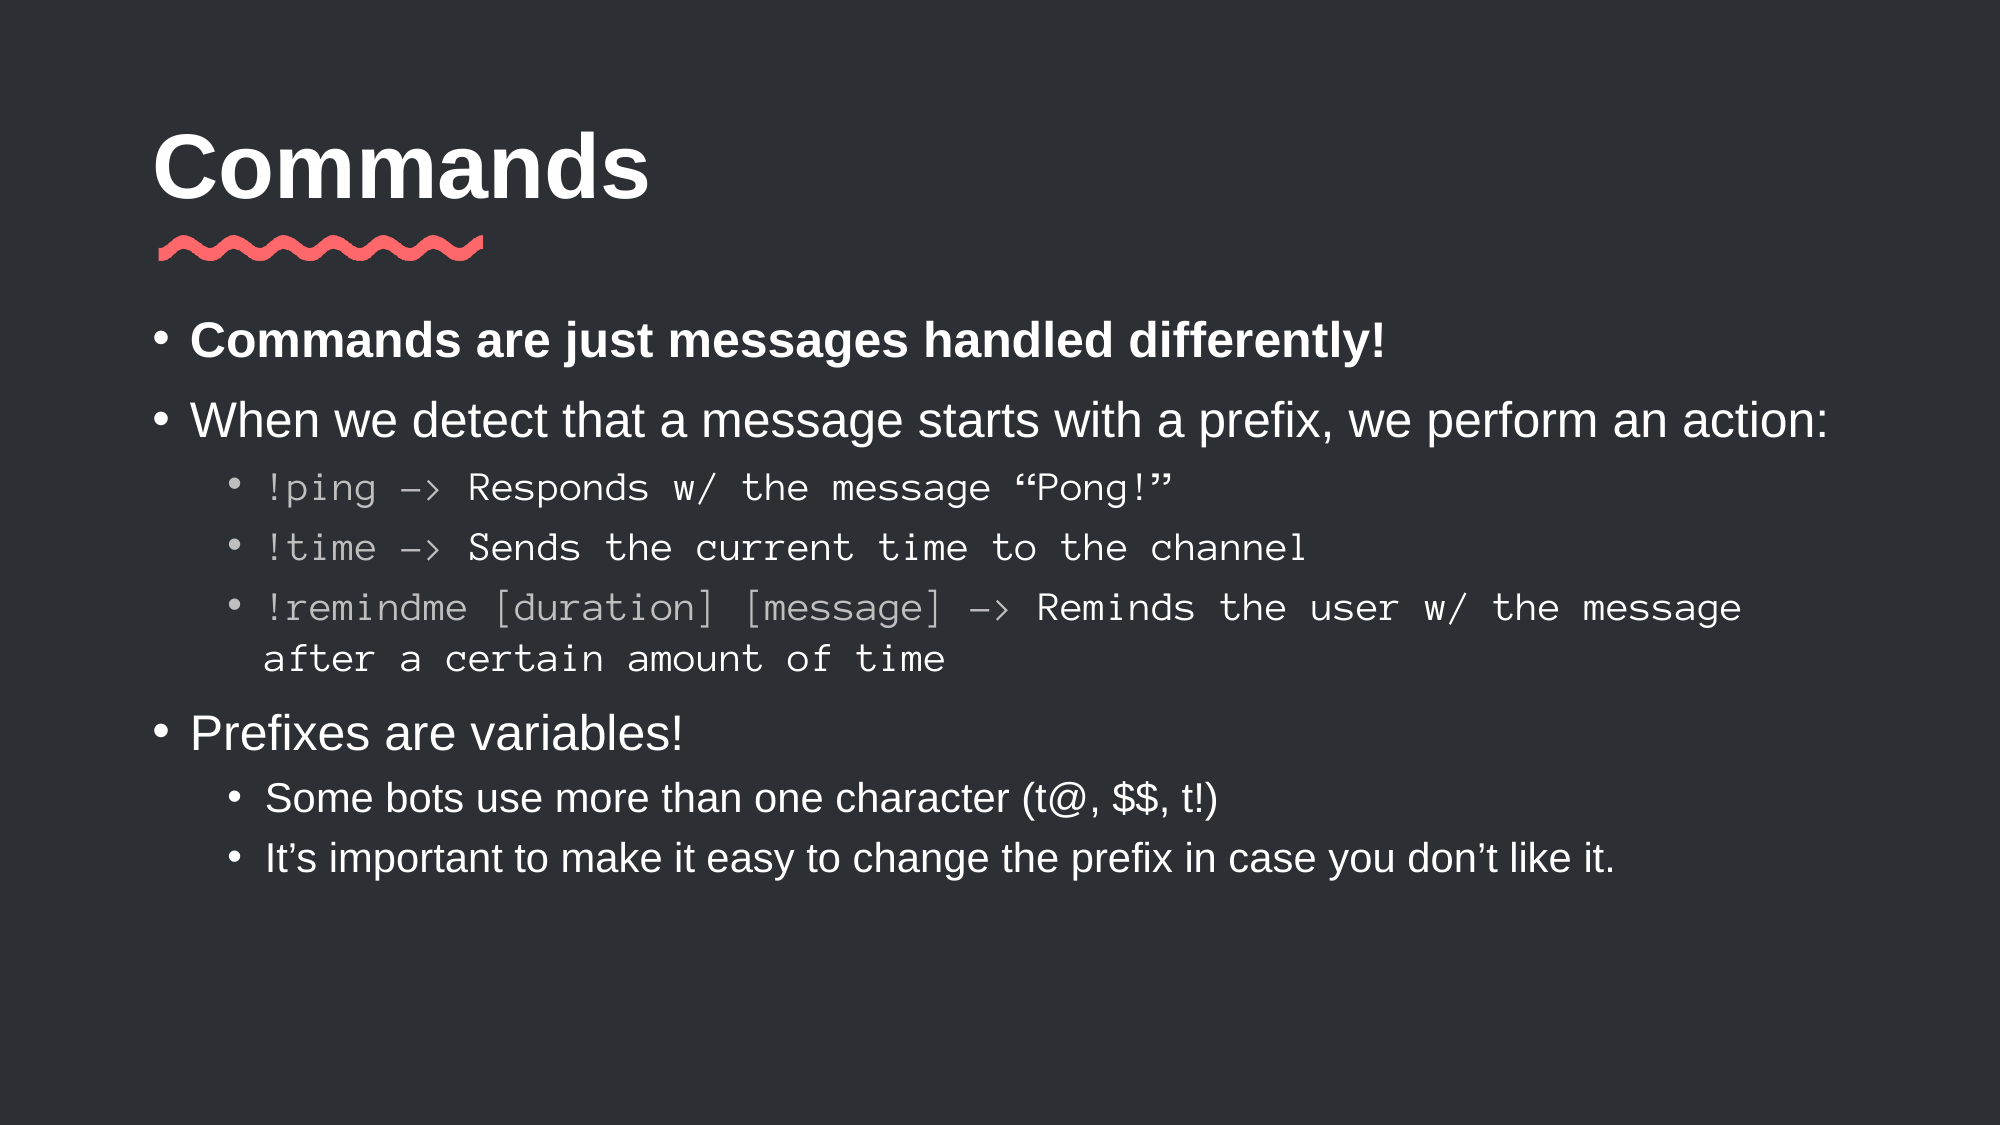

# Commands
Commands are just messages handled differently!
When we detect that a message starts with a prefix, we perform an action:
!ping -> Responds w/ the message “Pong!”
!time -> Sends the current time to the channel
!remindme [duration] [message] -> Reminds the user w/ the message after a certain amount of time
Prefixes are variables!
Some bots use more than one character (t@, $$, t!)
It’s important to make it easy to change the prefix in case you don’t like it.